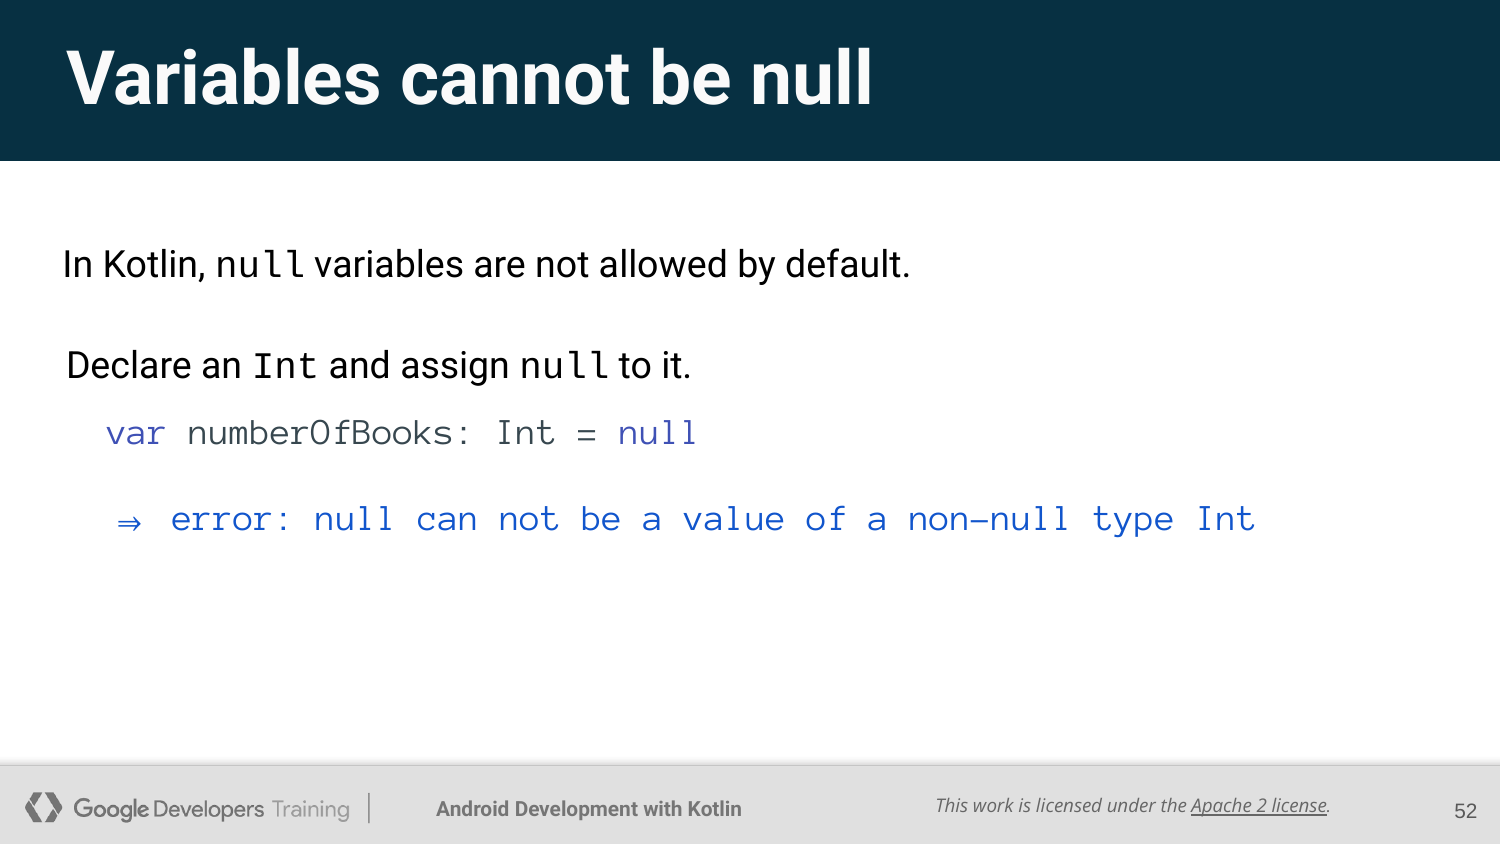

# Variables cannot be null
In Kotlin, null variables are not allowed by default.

Declare an Int and assign null to it.
  var numberOfBooks: Int = null

  ⇒ error: null can not be a value of a non-null type Int
52